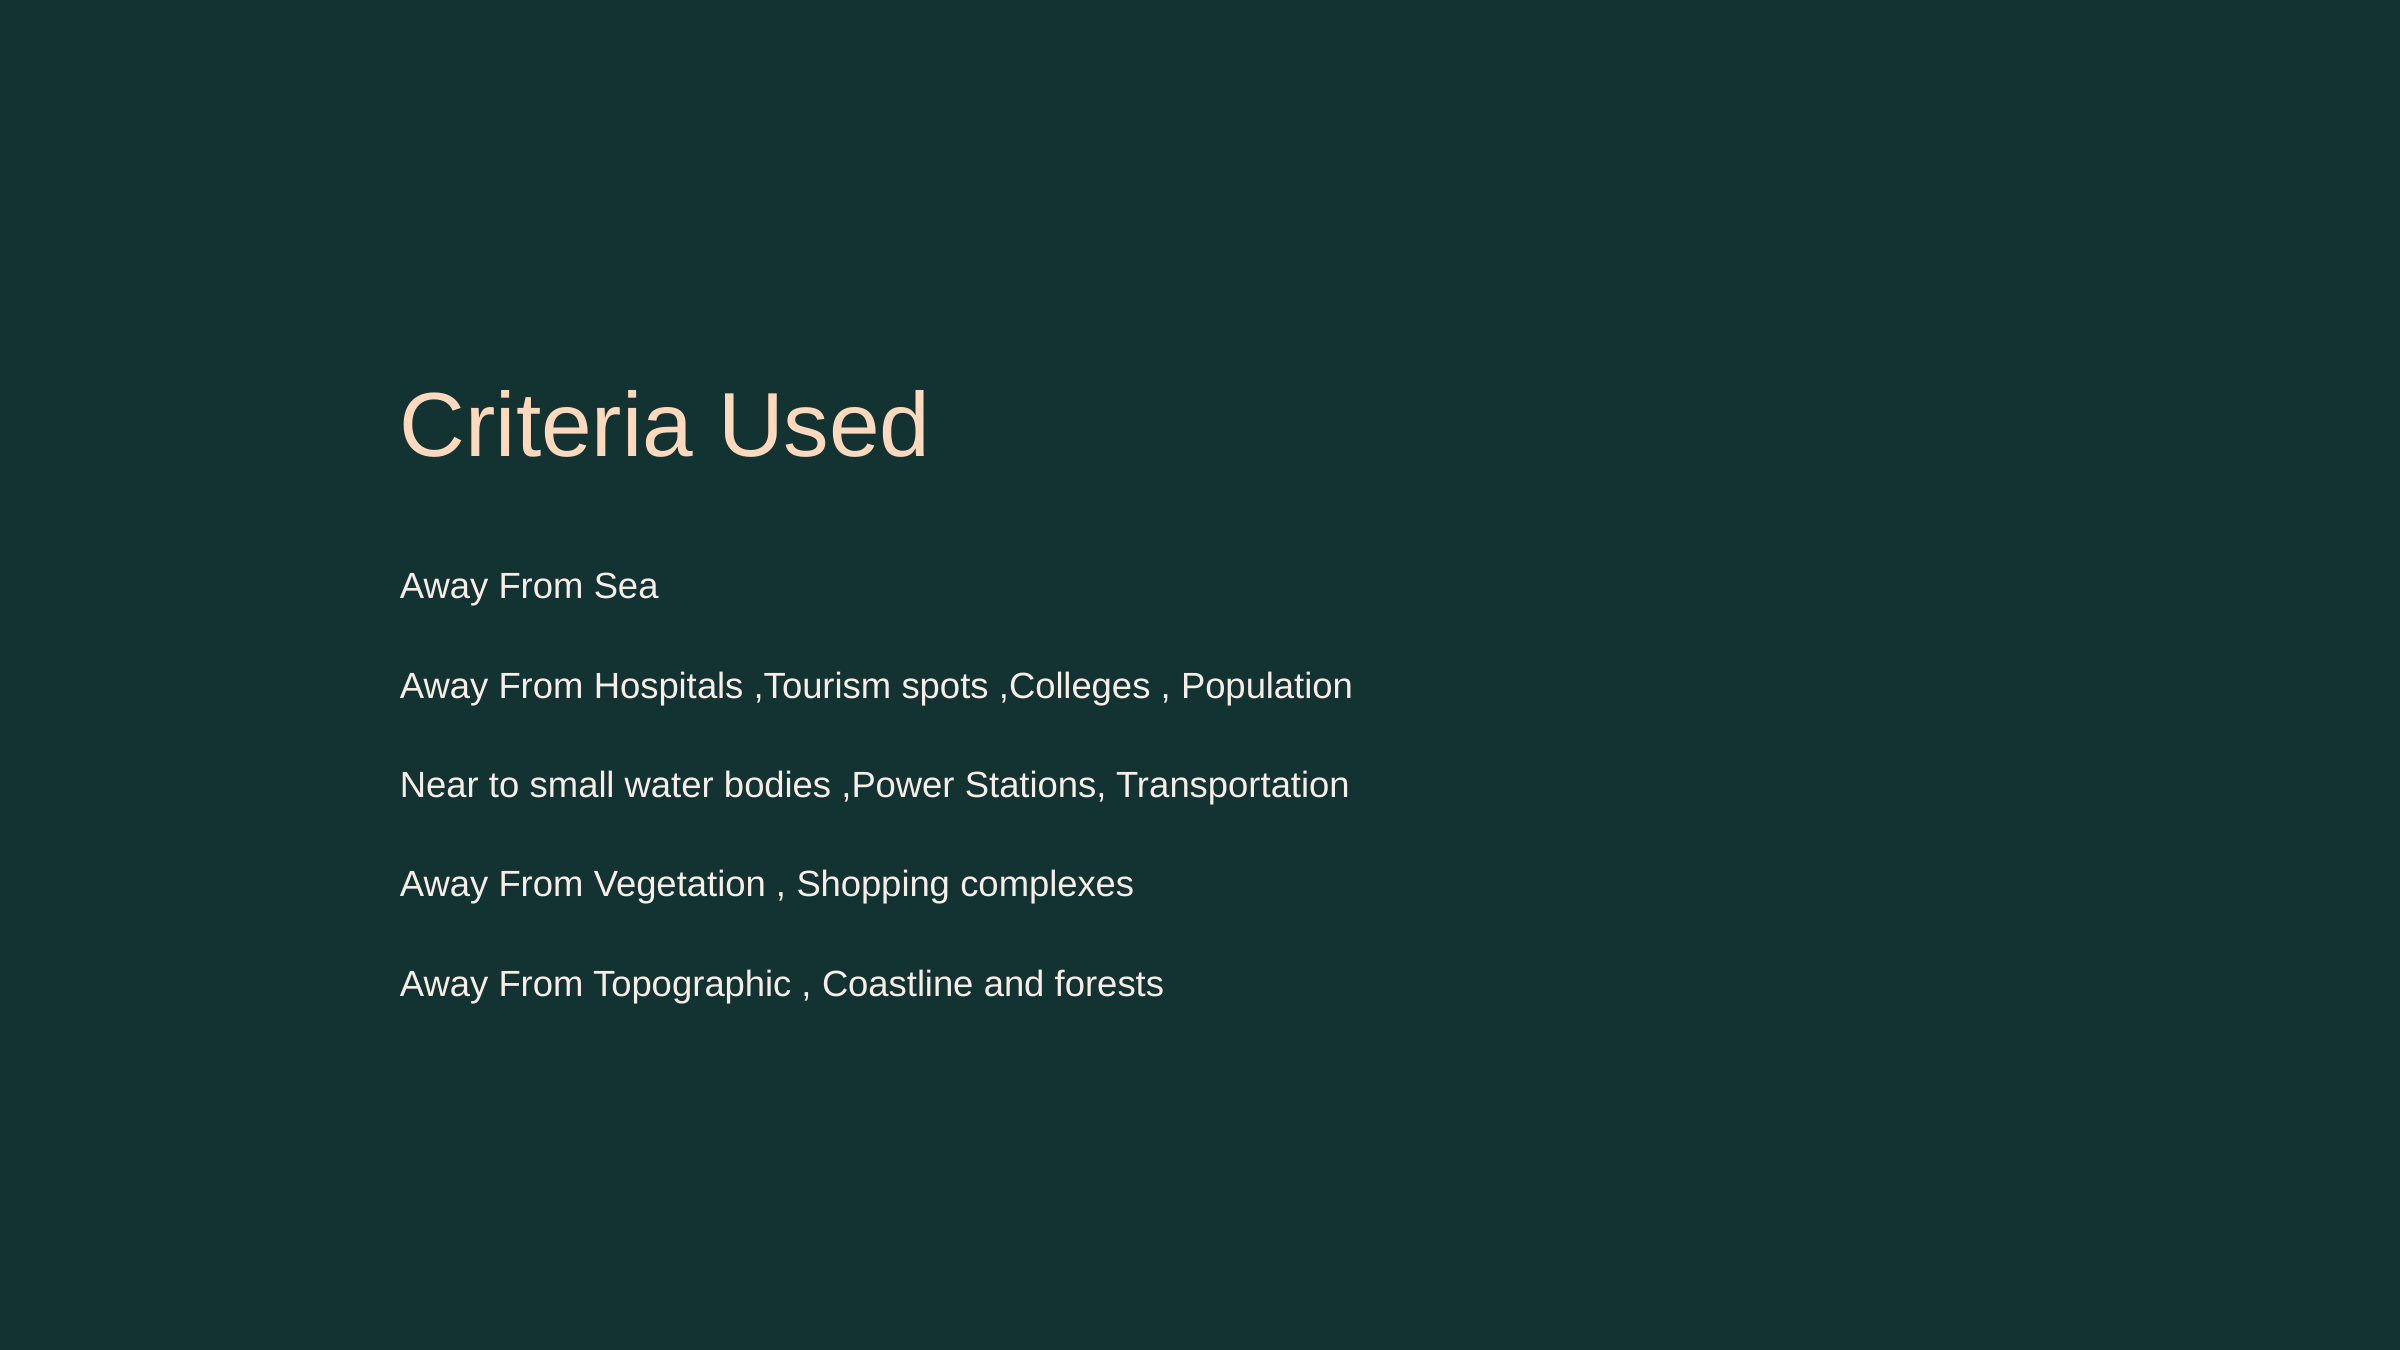

Criteria Used
Away From Sea
Away From Hospitals ,Tourism spots ,Colleges , Population
Near to small water bodies ,Power Stations, Transportation
Away From Vegetation , Shopping complexes
Away From Topographic , Coastline and forests